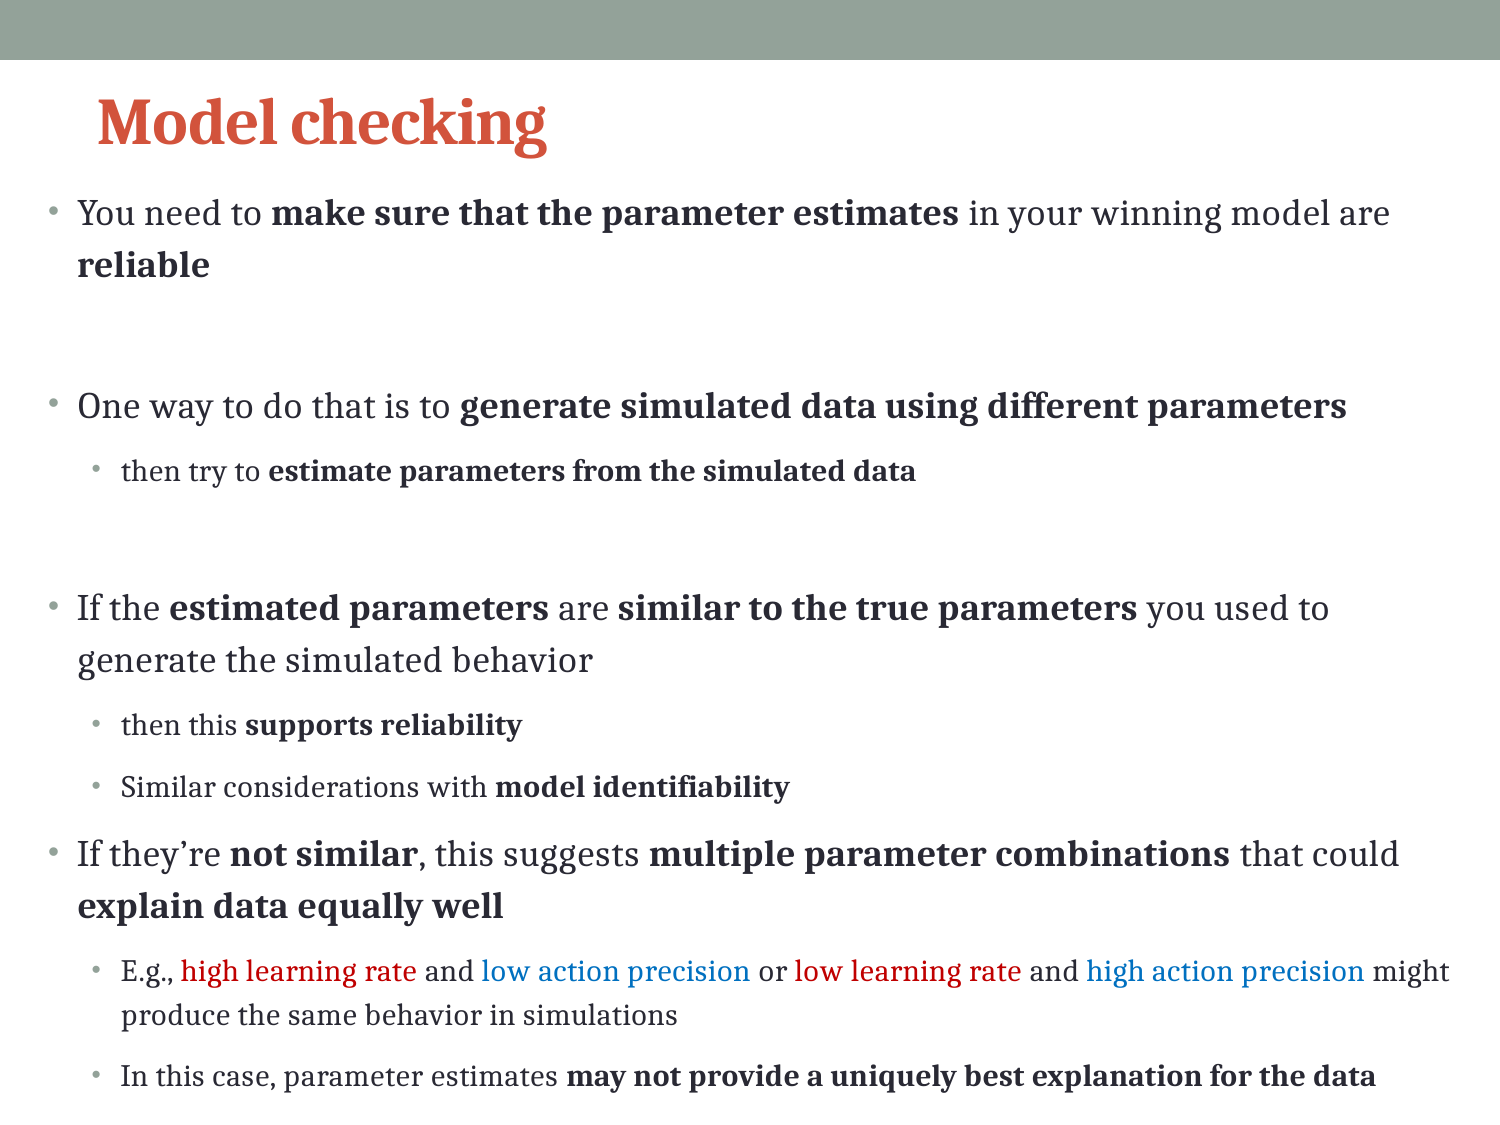

# Model checking
You need to make sure that the parameter estimates in your winning model are reliable

One way to do that is to generate simulated data using different parameters
then try to estimate parameters from the simulated data

If the estimated parameters are similar to the true parameters you used to generate the simulated behavior
then this supports reliability
Similar considerations with model identifiability
If they’re not similar, this suggests multiple parameter combinations that could explain data equally well
E.g., high learning rate and low action precision or low learning rate and high action precision might produce the same behavior in simulations
In this case, parameter estimates may not provide a uniquely best explanation for the data